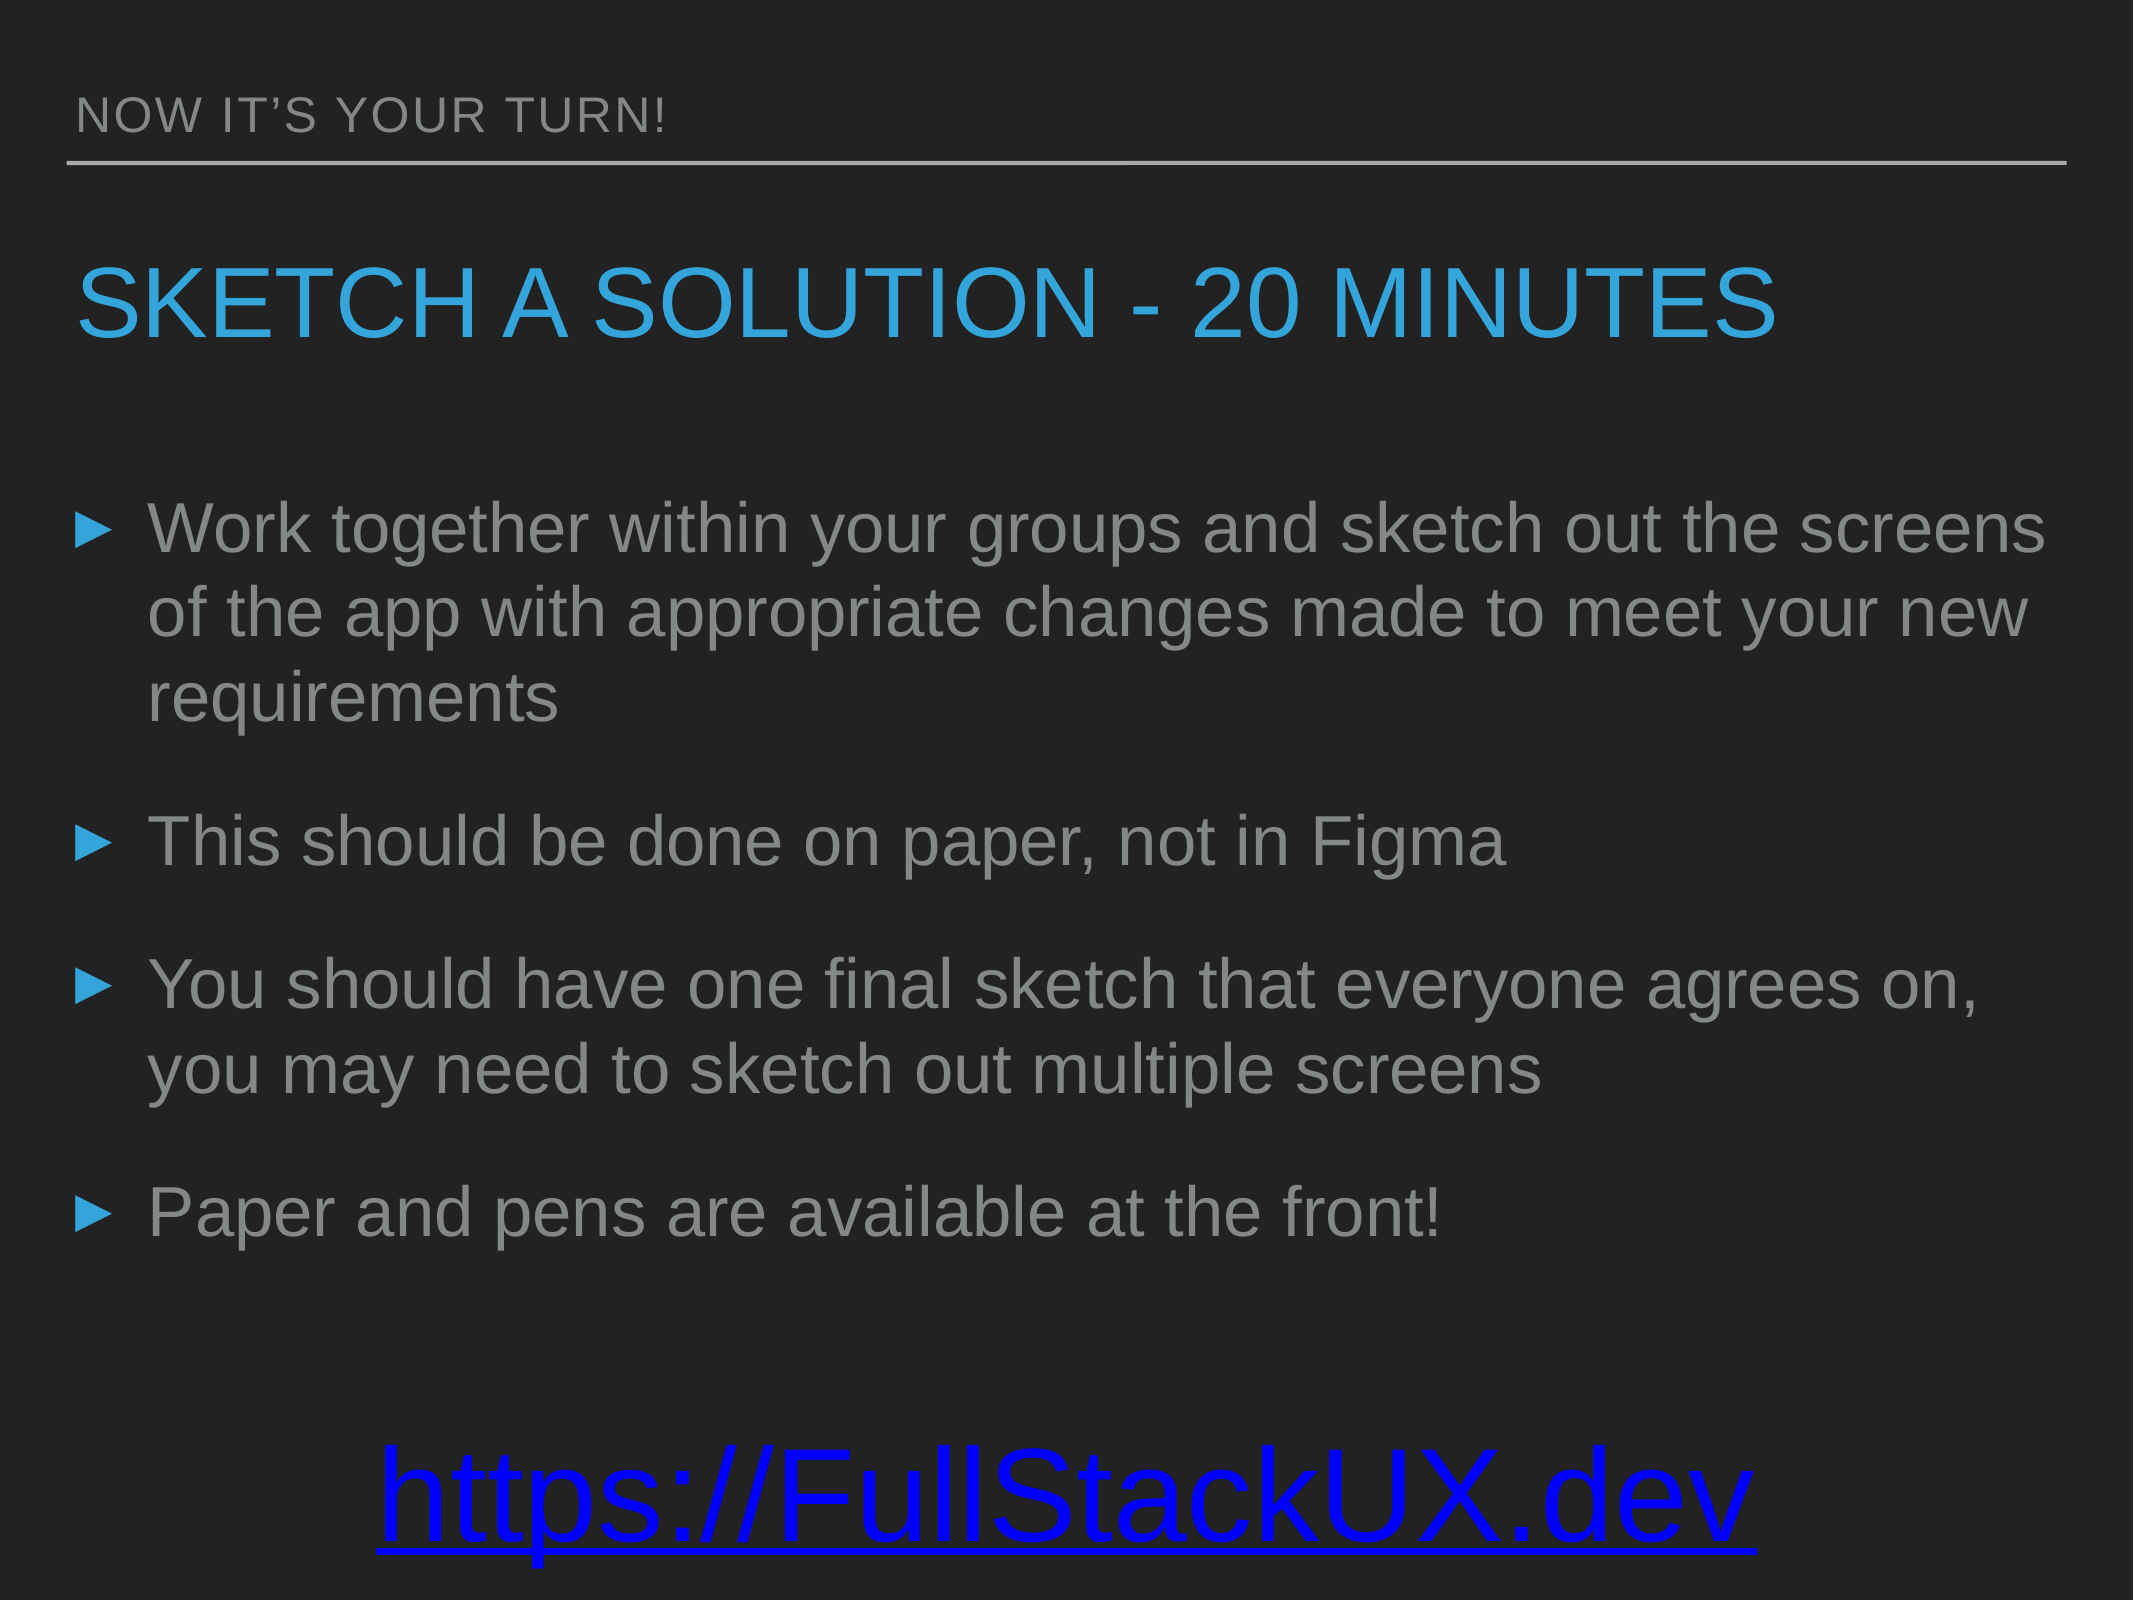

NOw it’s your turn!
# Sketch a solution - 20 minutes
Work together within your groups and sketch out the screens of the app with appropriate changes made to meet your new requirements
This should be done on paper, not in Figma
You should have one final sketch that everyone agrees on, you may need to sketch out multiple screens
Paper and pens are available at the front!

https://FullStackUX.dev